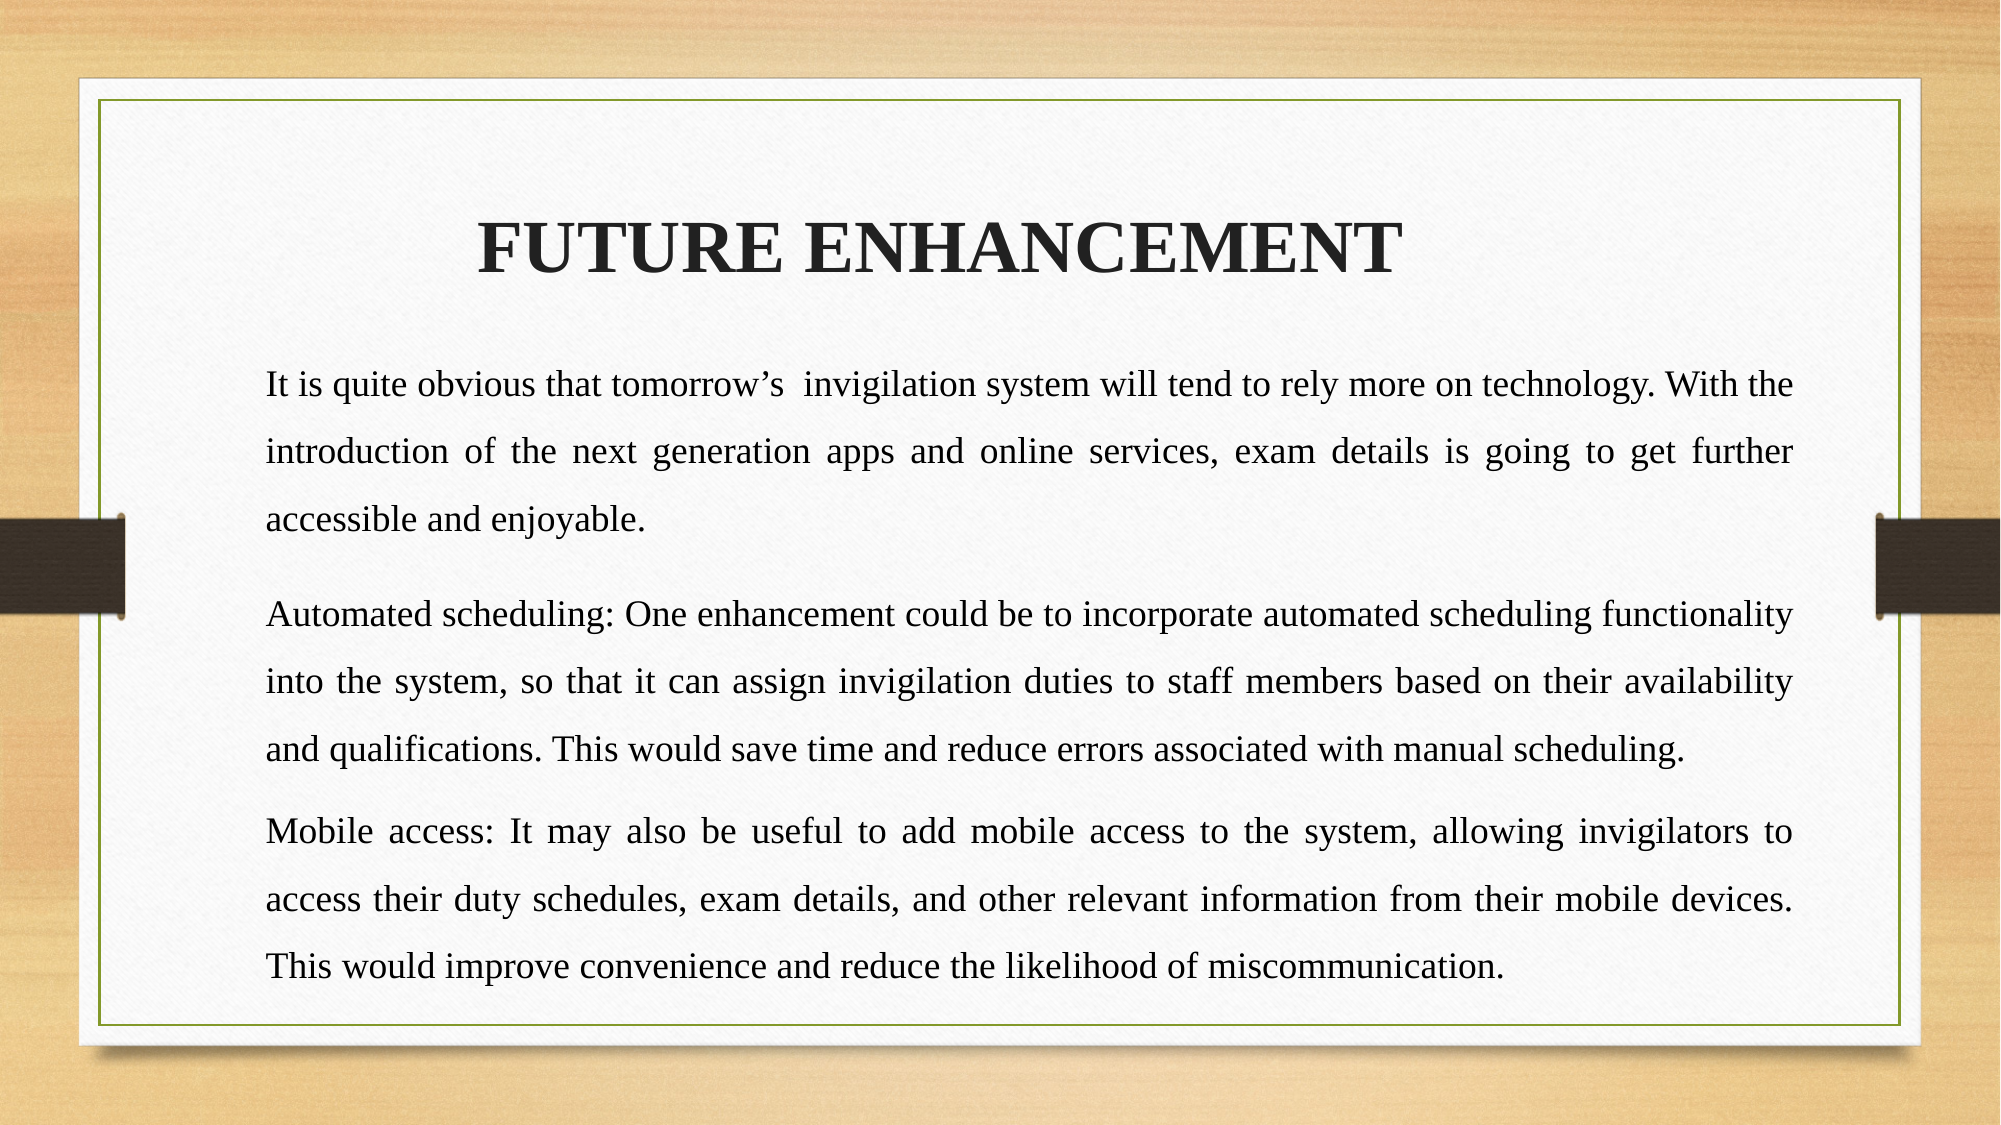

FUTURE ENHANCEMENT
It is quite obvious that tomorrow’s  invigilation system will tend to rely more on technology. With the introduction of the next generation apps and online services, exam details is going to get further accessible and enjoyable.
Automated scheduling: One enhancement could be to incorporate automated scheduling functionality into the system, so that it can assign invigilation duties to staff members based on their availability and qualifications. This would save time and reduce errors associated with manual scheduling.
Mobile access: It may also be useful to add mobile access to the system, allowing invigilators to access their duty schedules, exam details, and other relevant information from their mobile devices. This would improve convenience and reduce the likelihood of miscommunication.